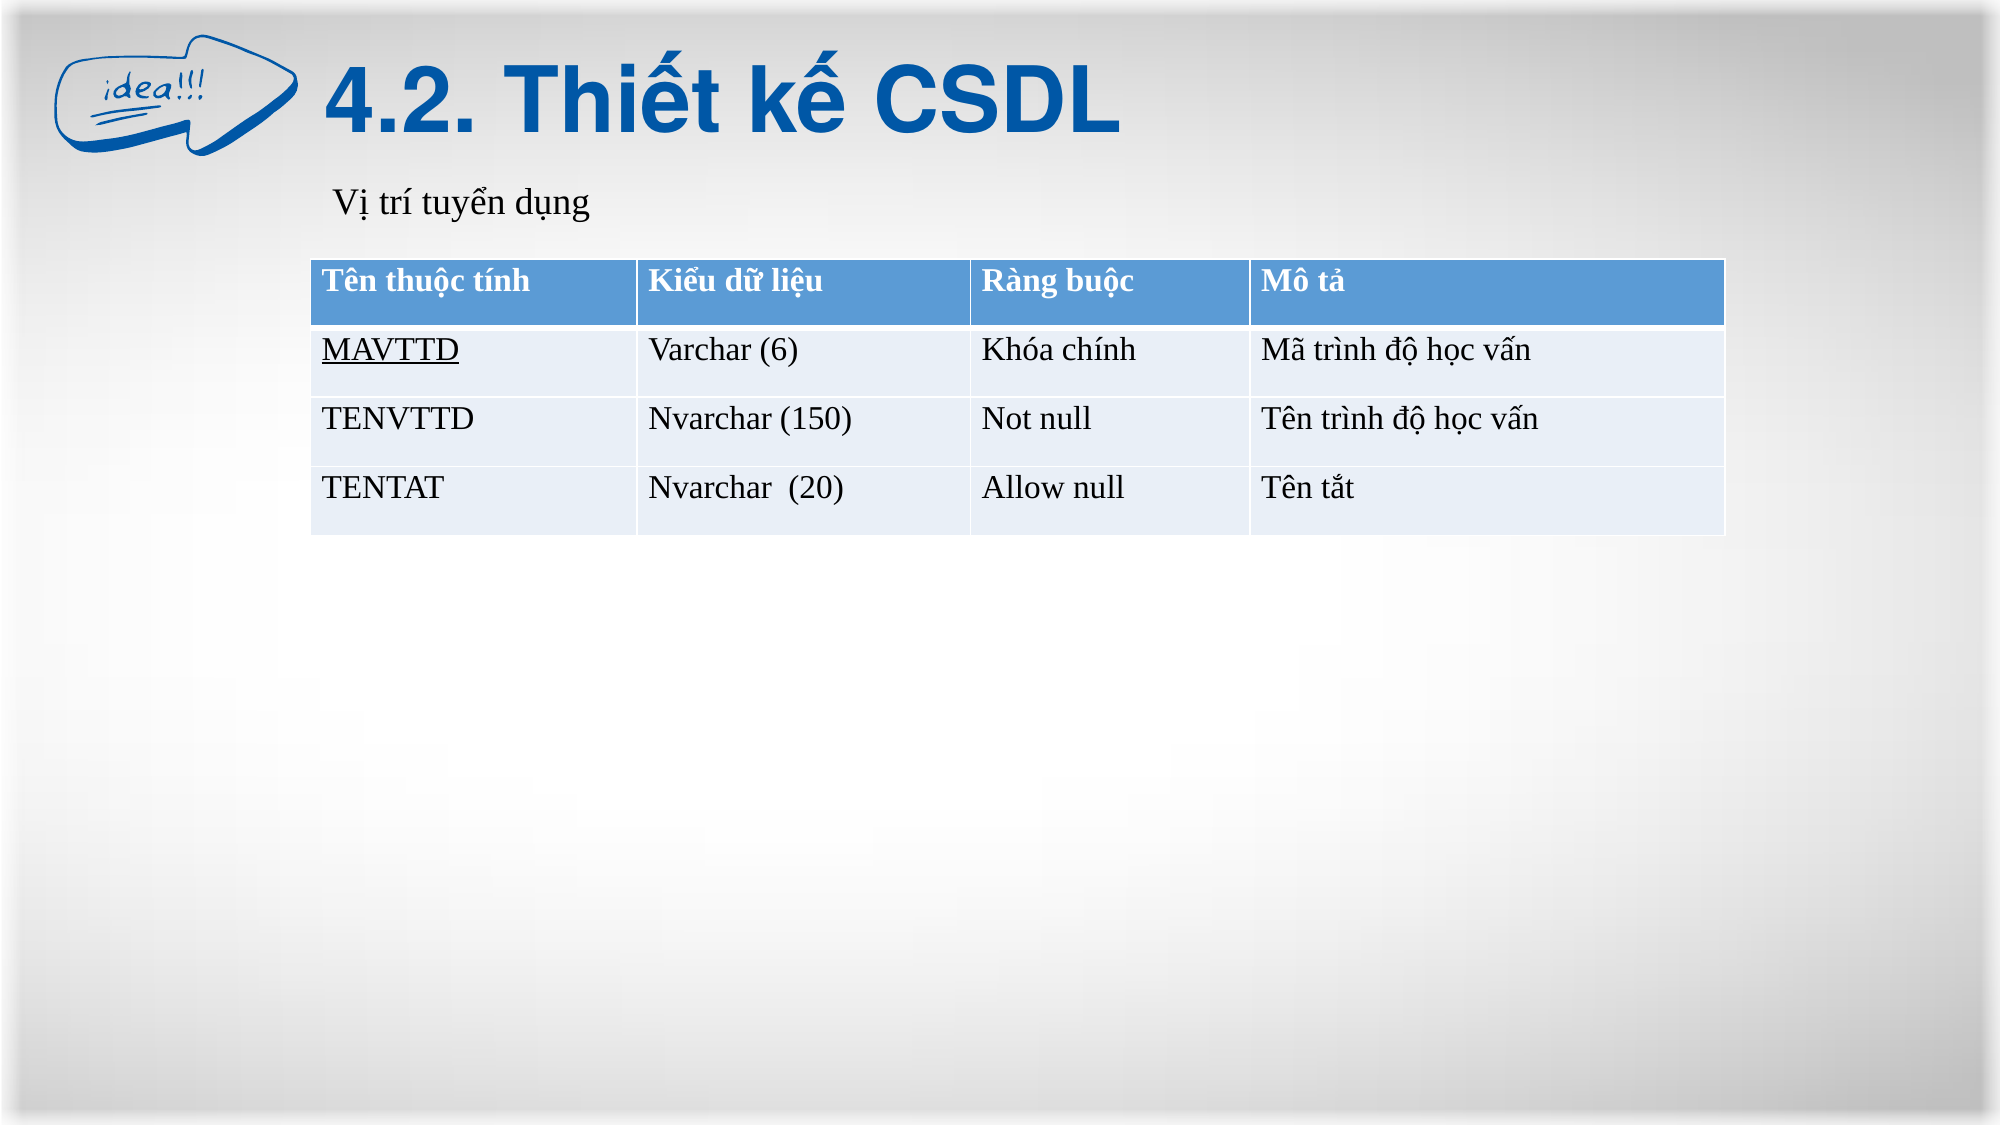

4.2. Thiết kế CSDL
Vị trí tuyển dụng
| Tên thuộc tính | Kiểu dữ liệu | Ràng buộc | Mô tả |
| --- | --- | --- | --- |
| MAVTTD | Varchar (6) | Khóa chính | Mã trình độ học vấn |
| TENVTTD | Nvarchar (150) | Not null | Tên trình độ học vấn |
| TENTAT | Nvarchar (20) | Allow null | Tên tắt |